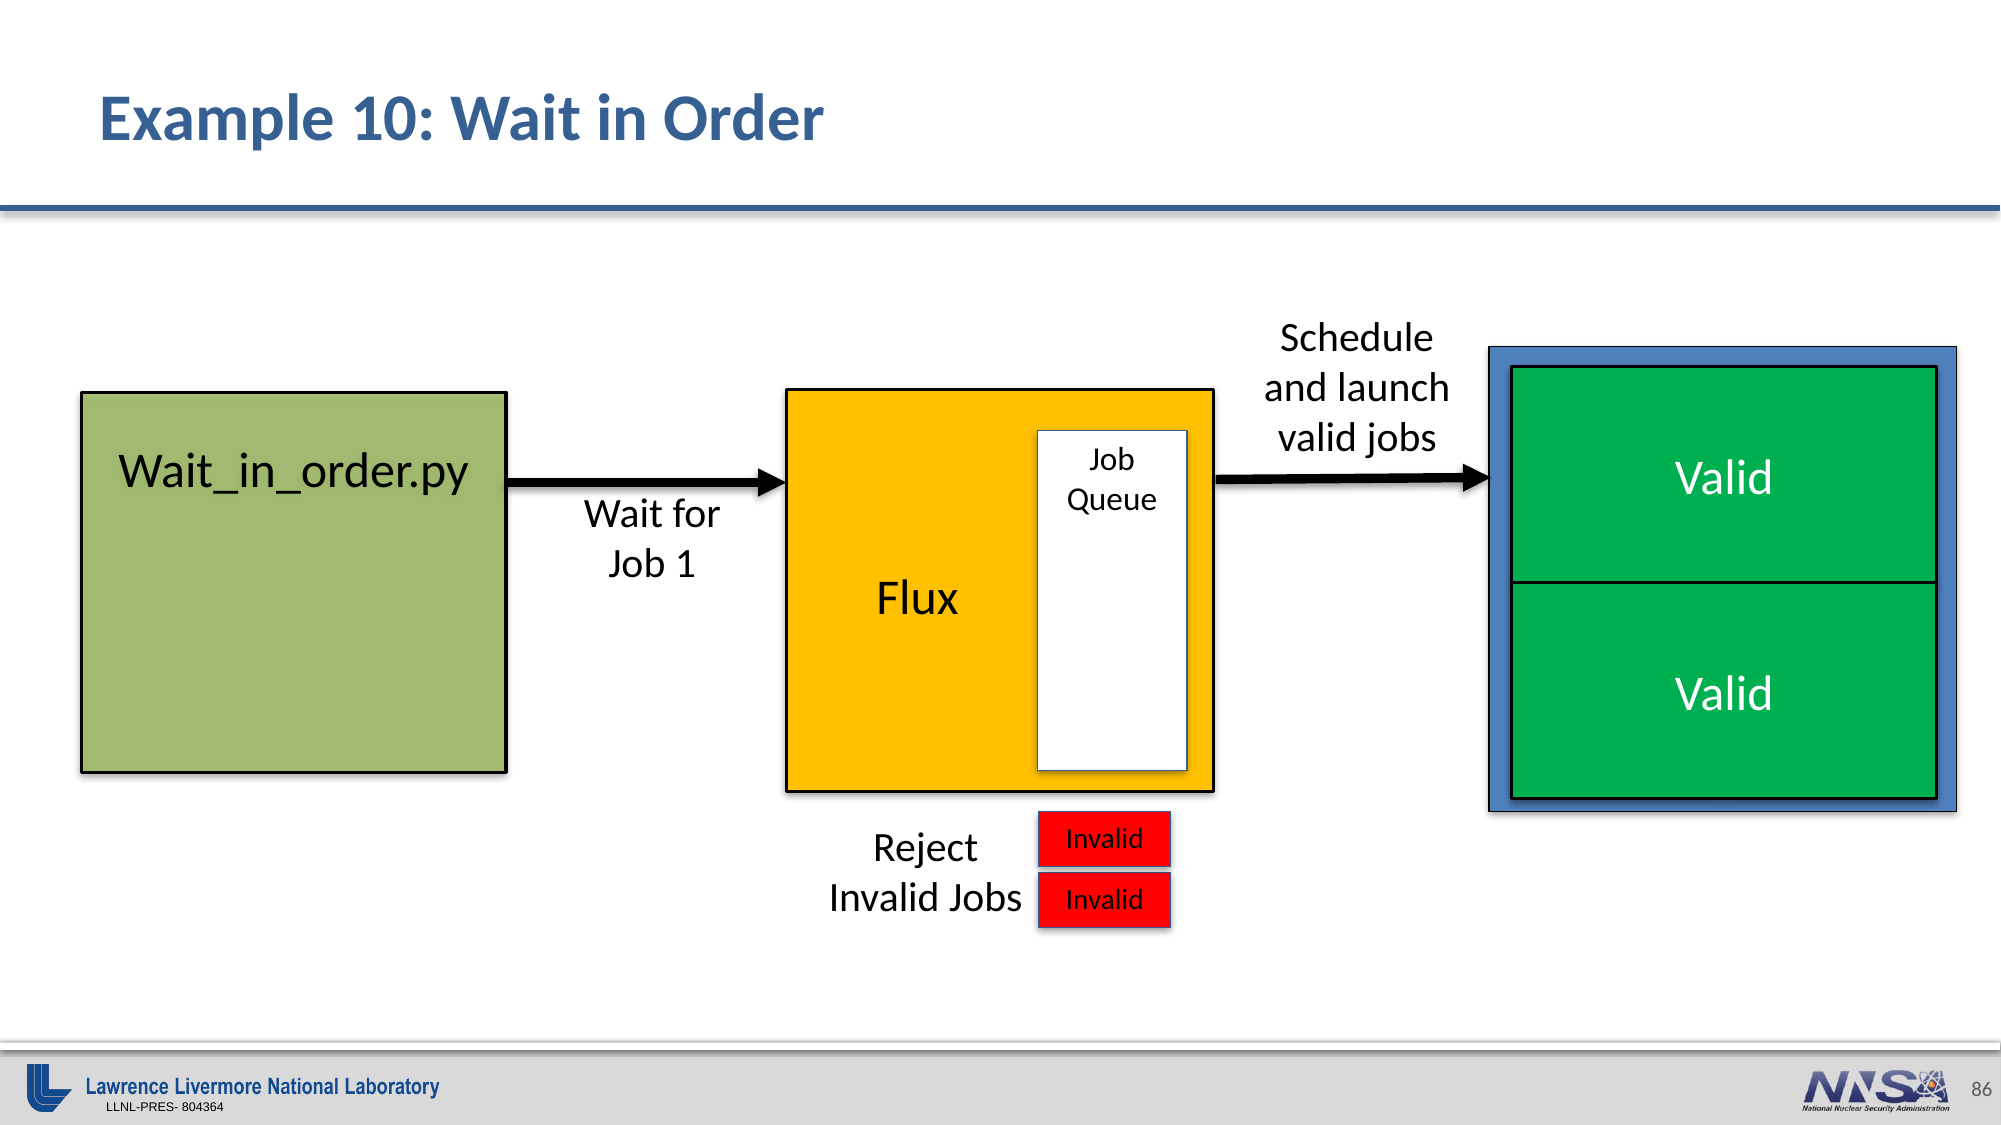

# Example 10: Wait in Order
Schedule and launch valid jobs

Valid
Flux
Wait_in_order.py
Job Queue
Wait for Job 1
Valid
Invalid
Reject Invalid Jobs
Invalid